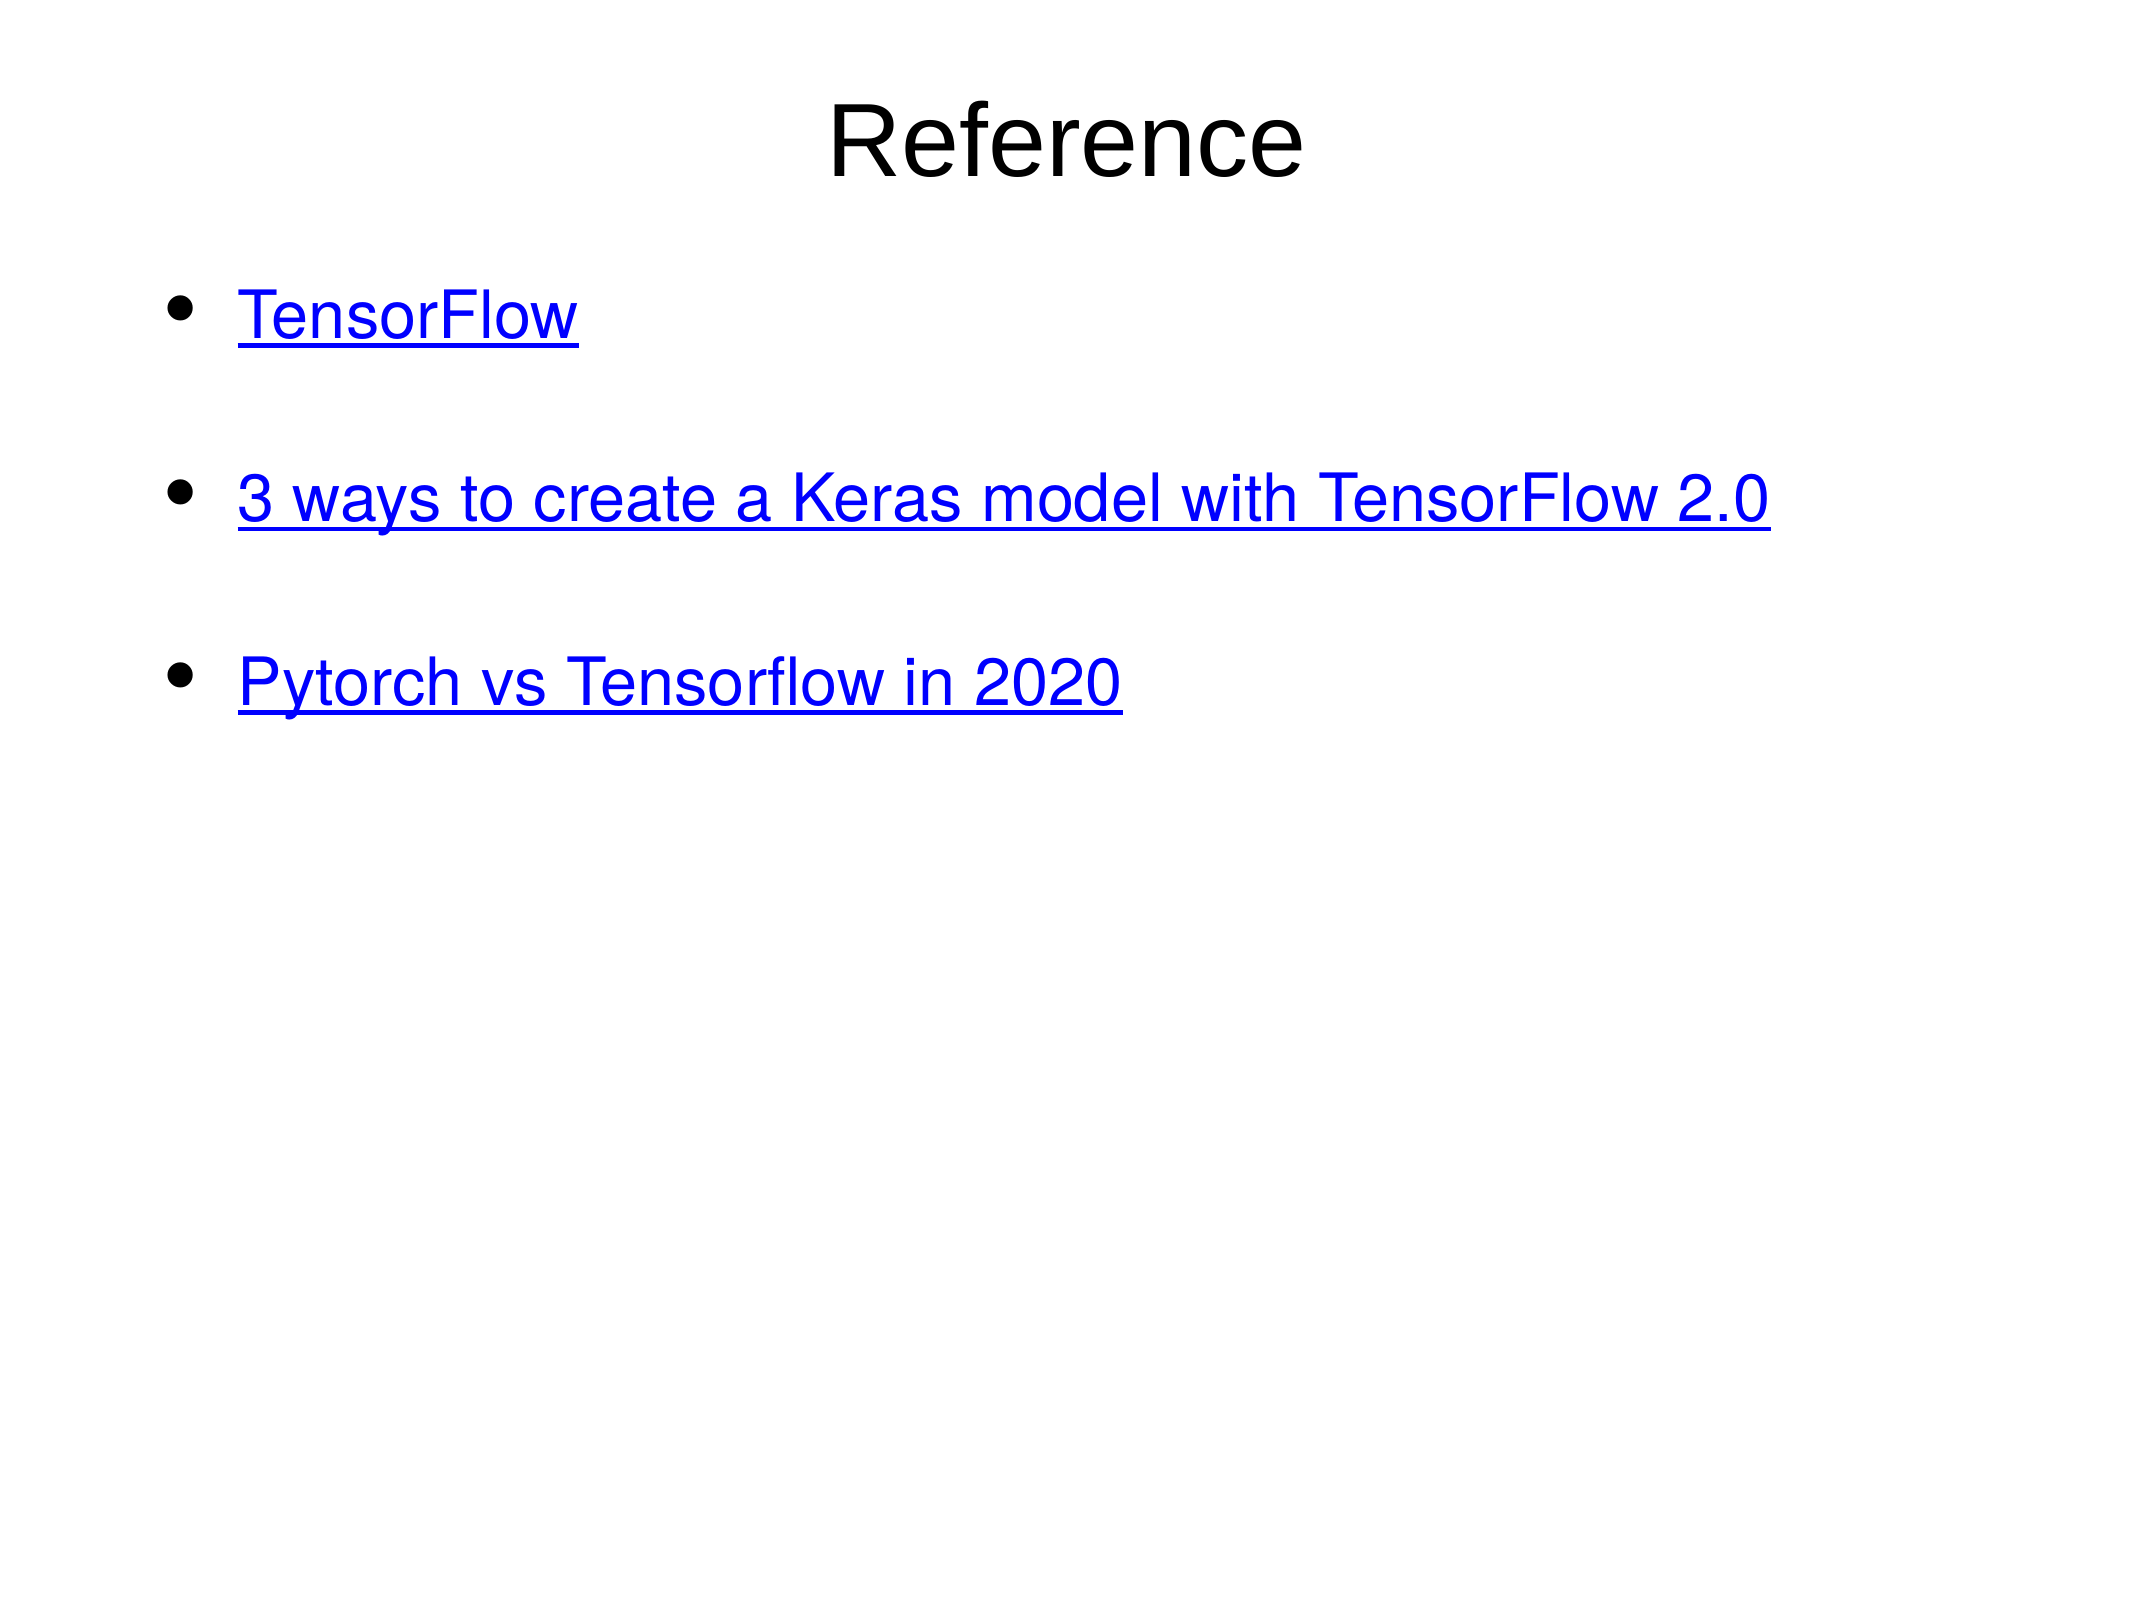

# Reference
TensorFlow
3 ways to create a Keras model with TensorFlow 2.0
Pytorch vs Tensorflow in 2020